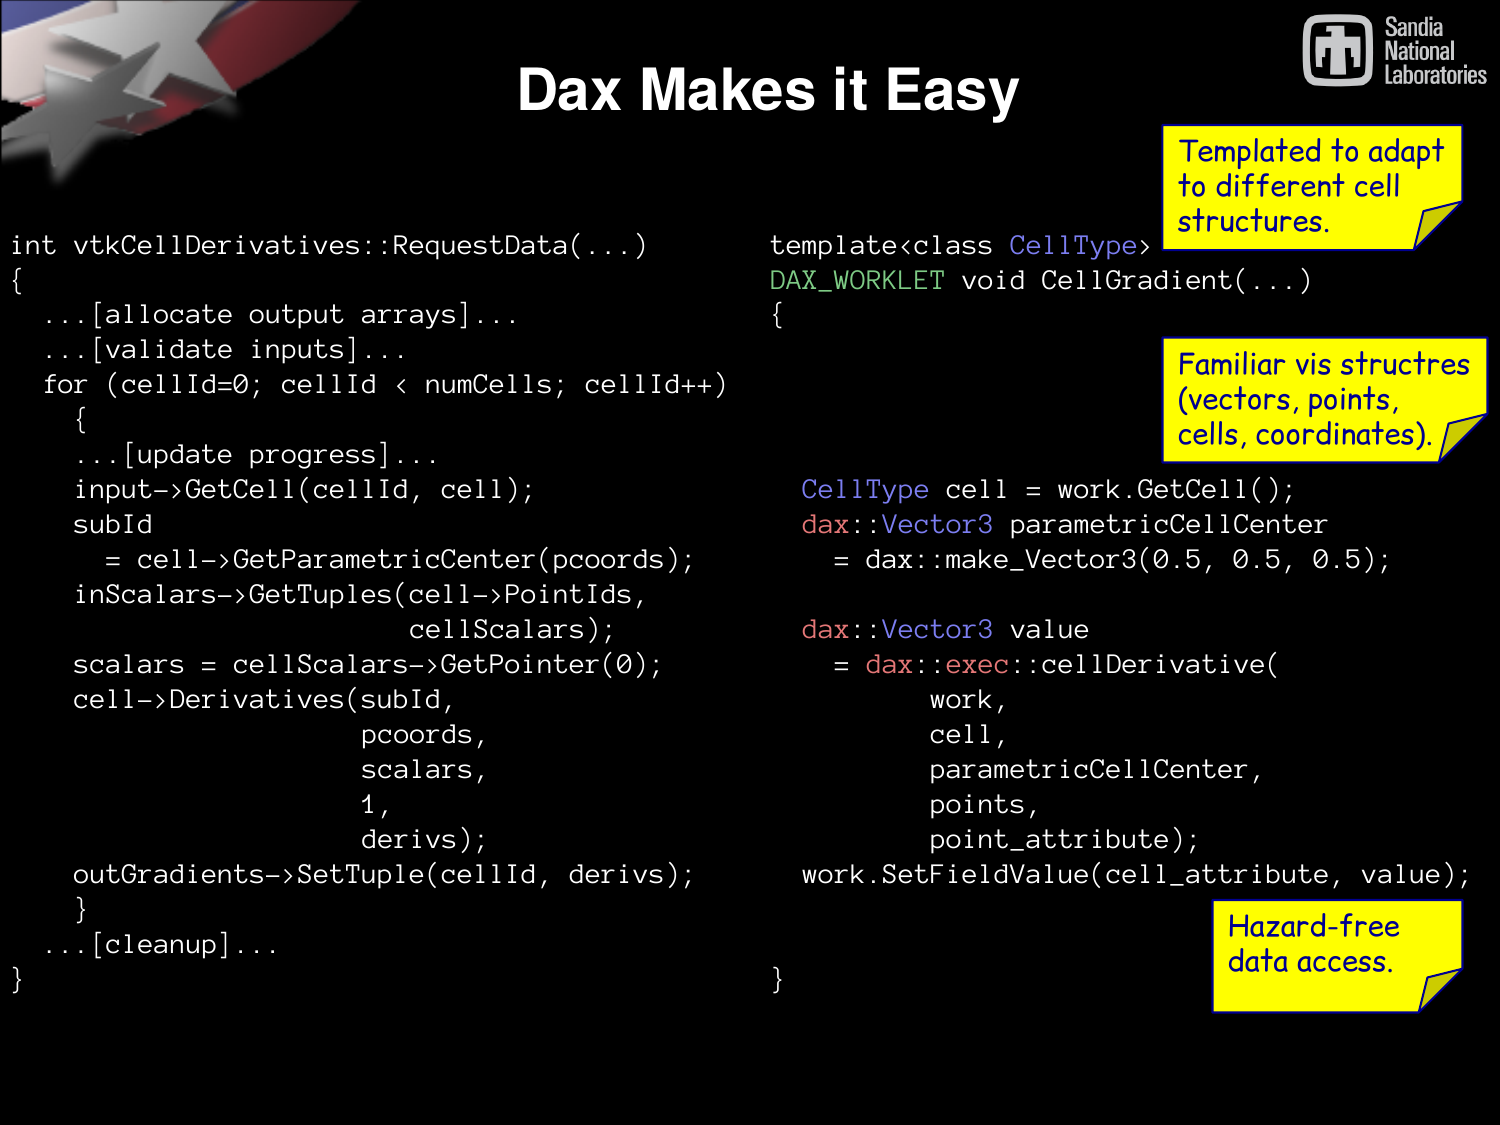

# Dax Makes it Easy
Templated to adapt to different cell structures.
int vtkCellDerivatives::RequestData(...)
{
  ...[allocate output arrays]...
  ...[validate inputs]...
  for (cellId=0; cellId < numCells; cellId++)
    {
    ...[update progress]...
    input->GetCell(cellId, cell);
    subId
      = cell->GetParametricCenter(pcoords);
    inScalars->GetTuples(cell->PointIds,
                         cellScalars);
    scalars = cellScalars->GetPointer(0);
    cell->Derivatives(subId,
                      pcoords,
                      scalars,
                      1,
                      derivs);
    outGradients->SetTuple(cellId, derivs);
    }
  ...[cleanup]...
}

template<class CellType>
DAX_WORKLET void CellGradient(...)
{

  CellType cell = work.GetCell();
  dax::Vector3 parametricCellCenter
    = dax::make_Vector3(0.5, 0.5, 0.5);

  dax::Vector3 value
    = dax::exec::cellDerivative(
          work,
          cell,
          parametricCellCenter,
          points,
          point_attribute);
  work.SetFieldValue(cell_attribute, value);

}
Familiar vis structres (vectors, points, cells, coordinates).
Hazard-free data access.